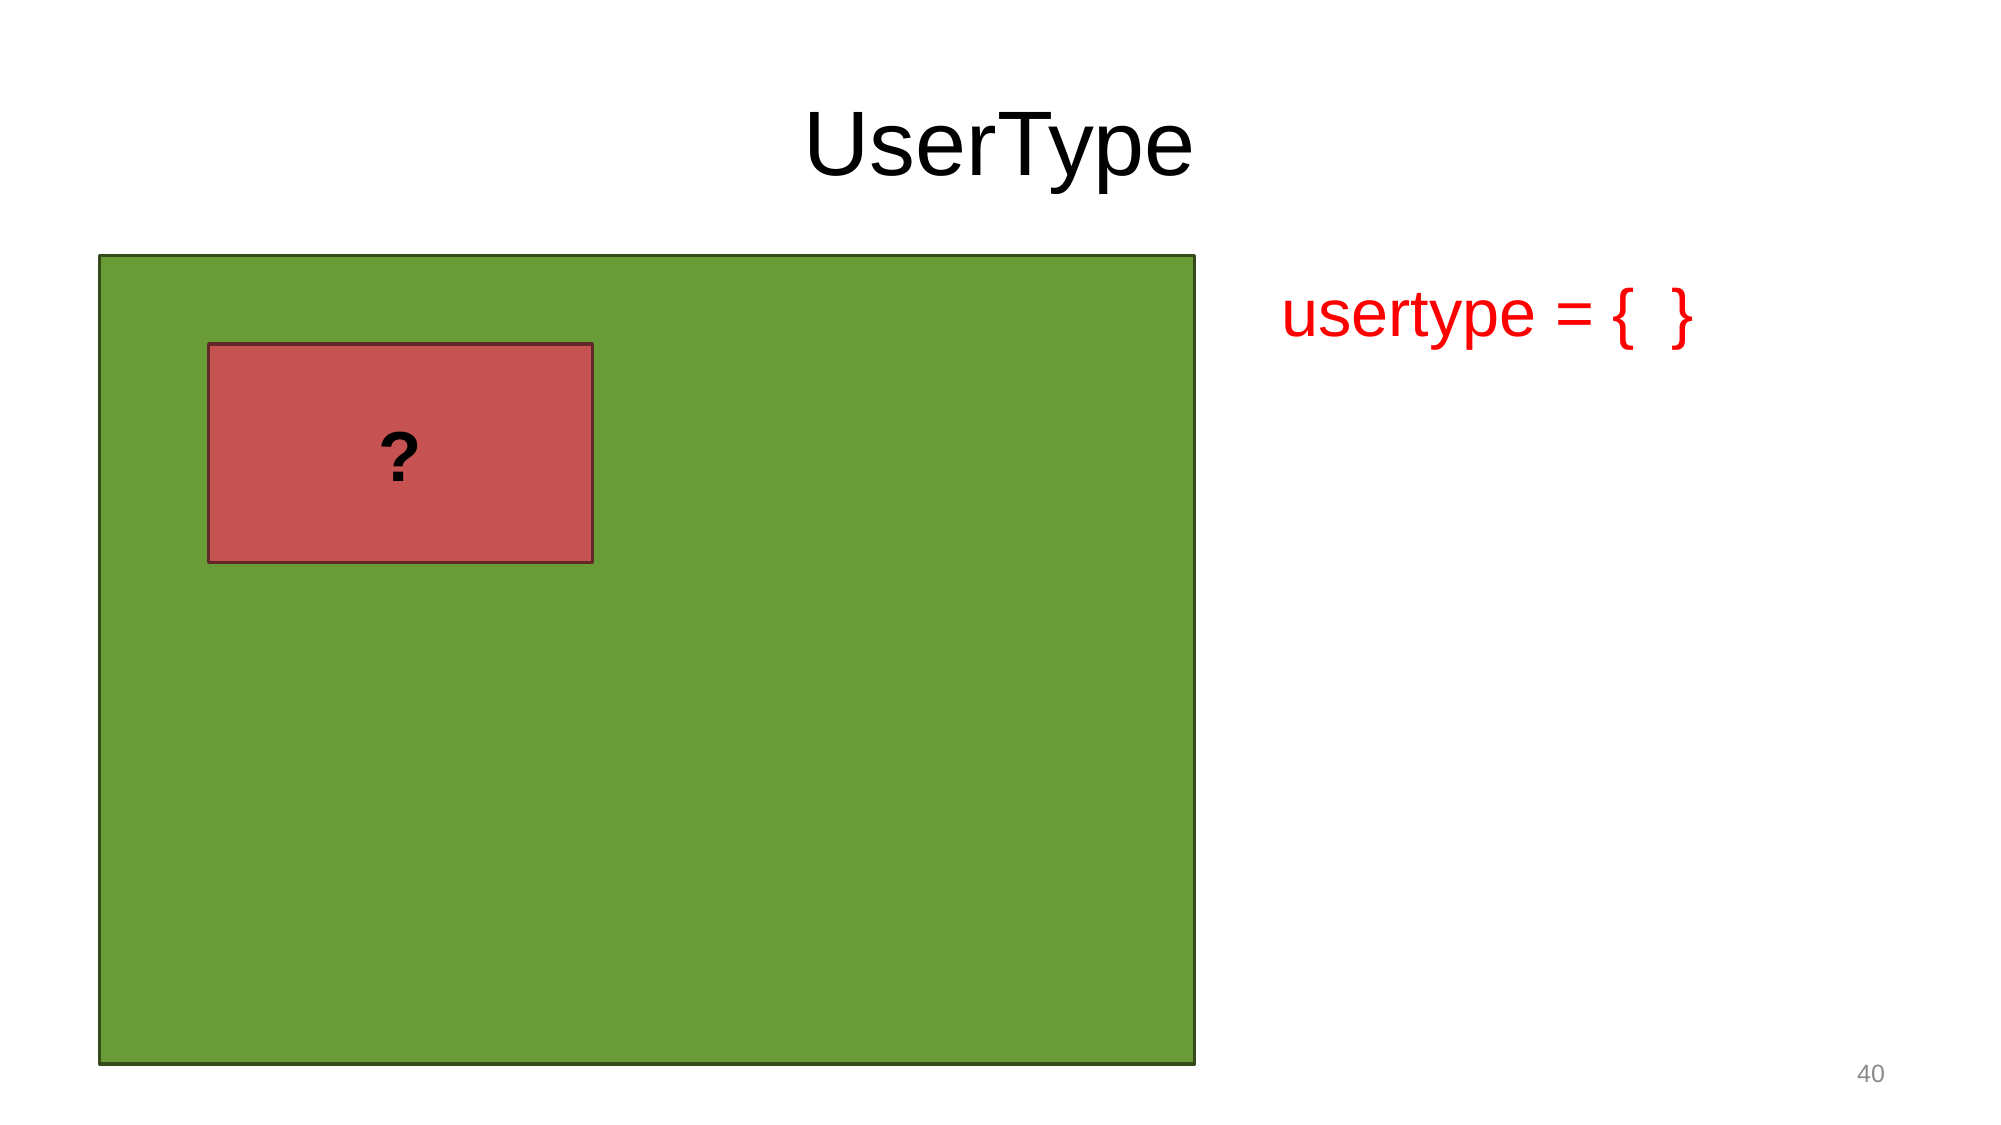

# UserType

 usertype = {  }
?
40